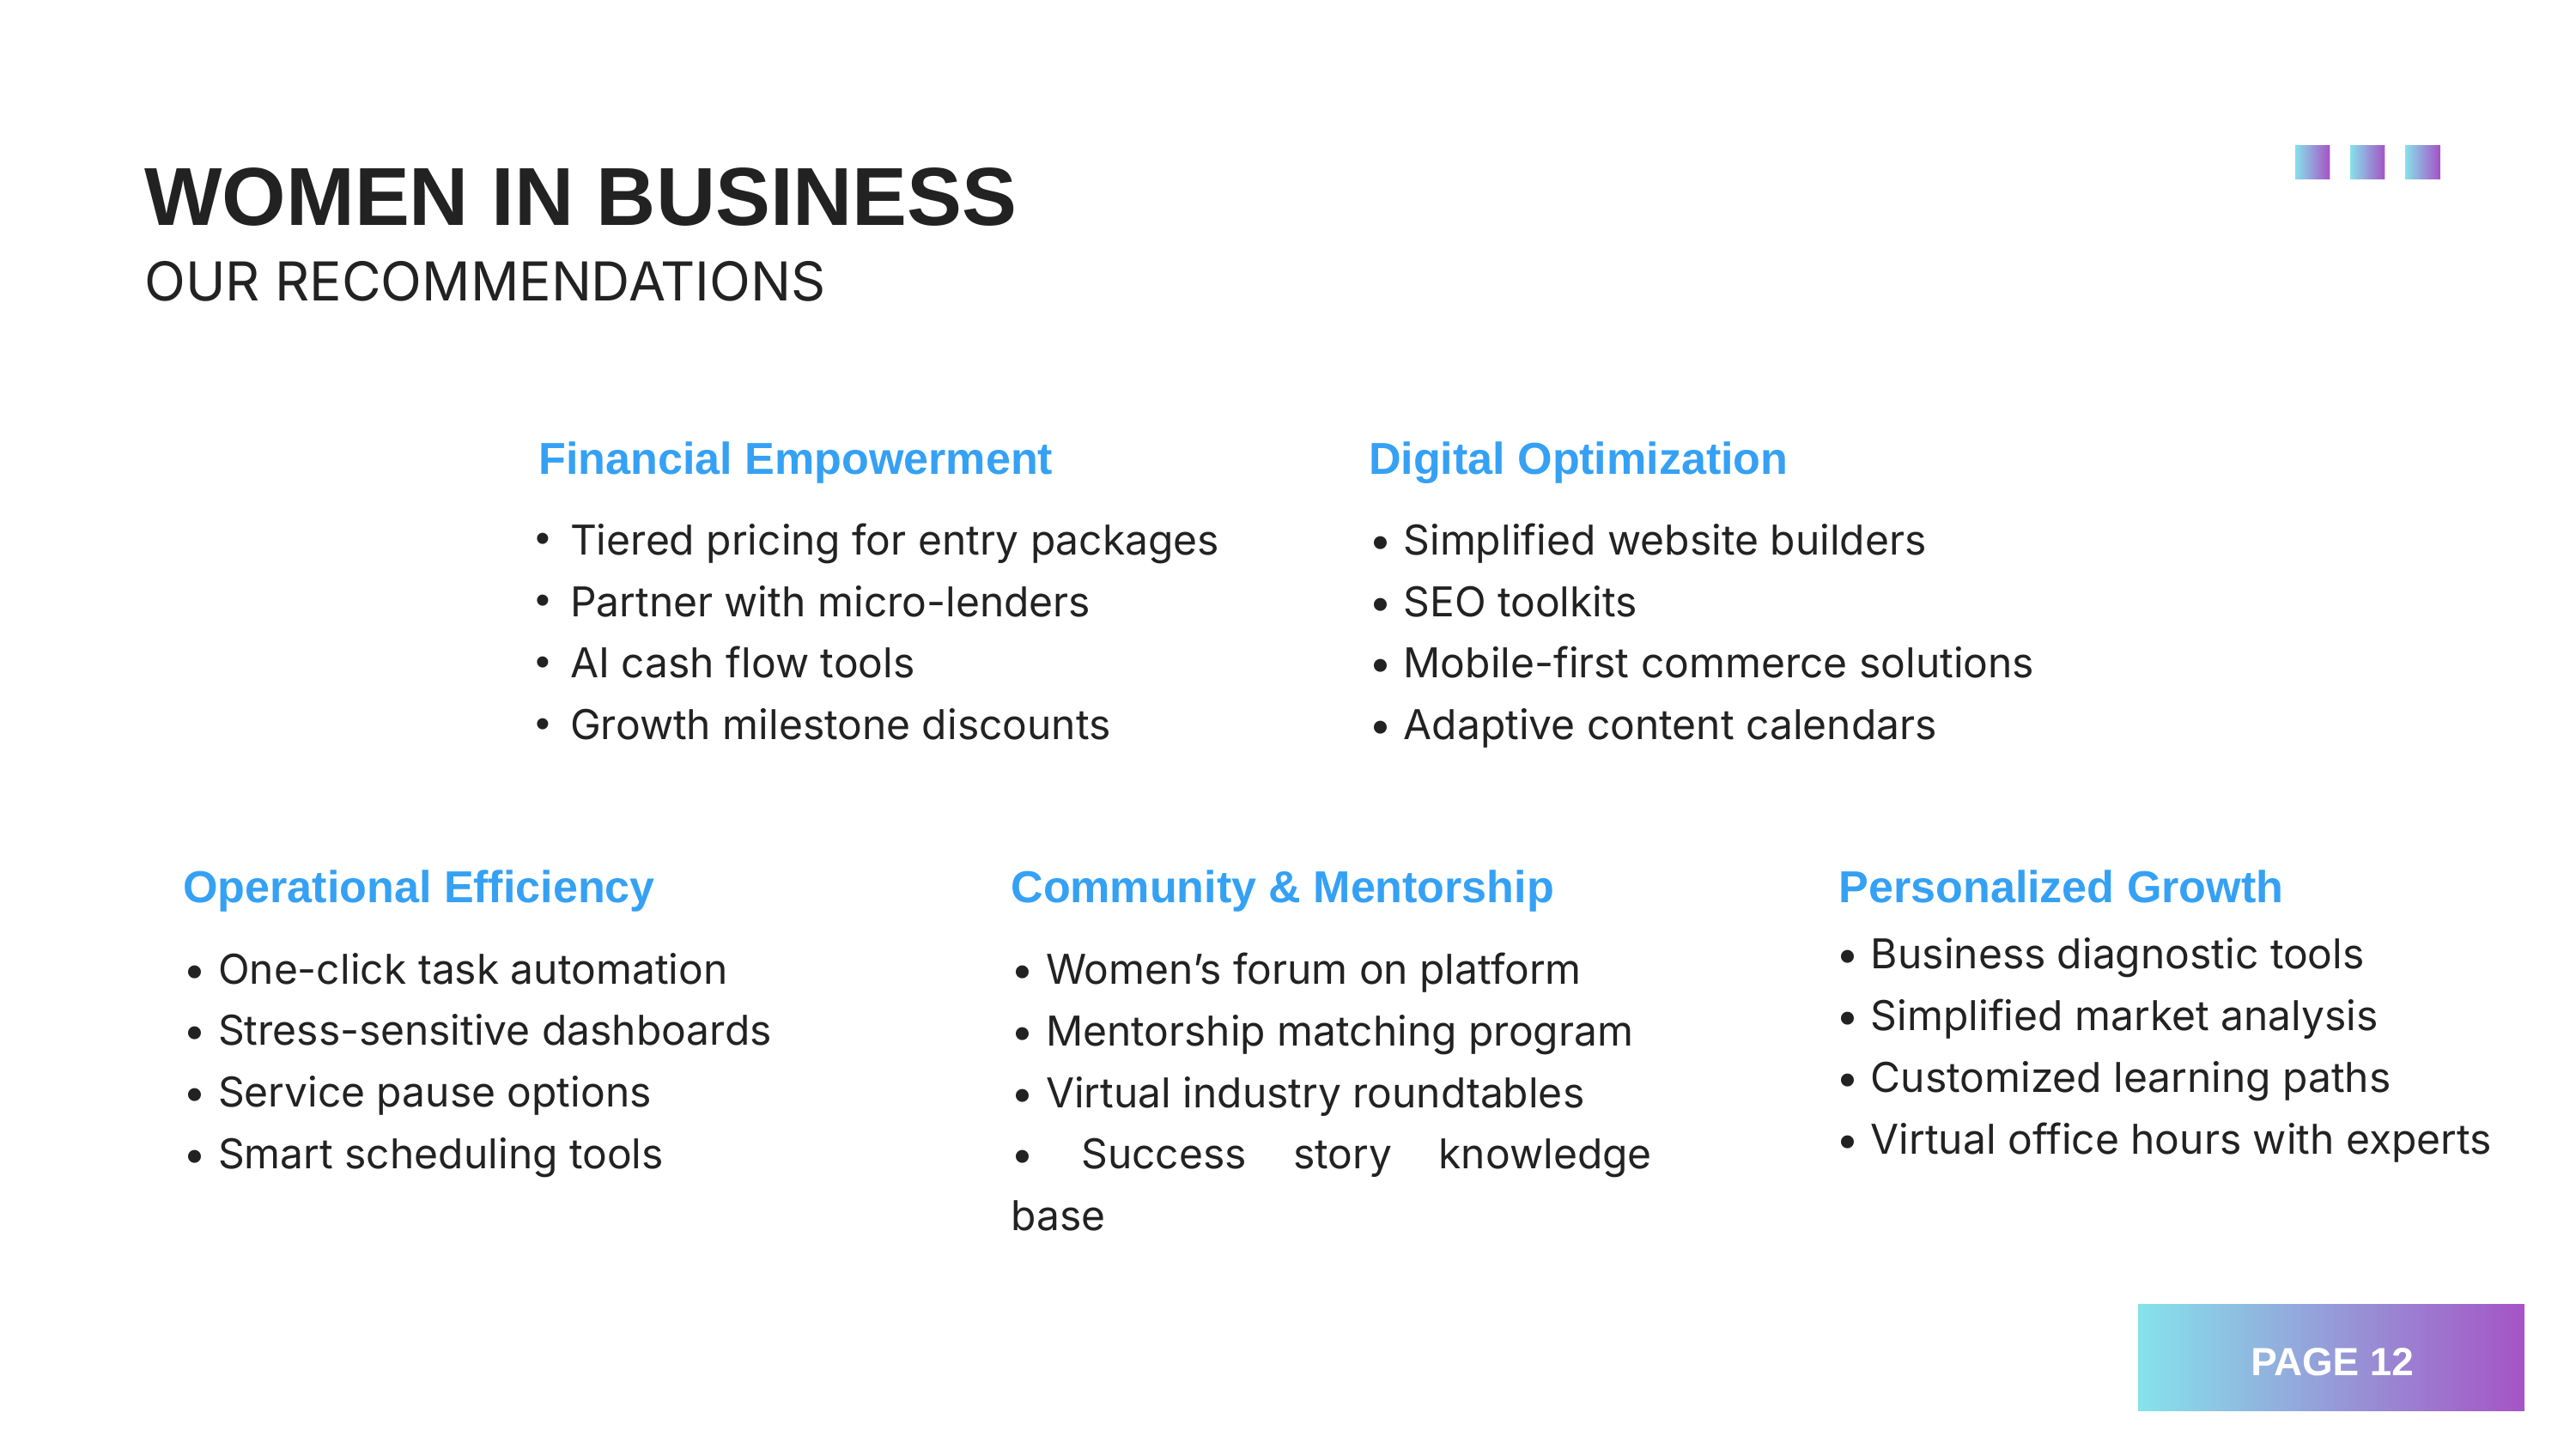

WOMEN IN BUSINESS
OUR RECOMMENDATIONS
Financial Empowerment
Digital Optimization
Tiered pricing for entry packages
Partner with micro-lenders
AI cash flow tools
Growth milestone discounts
• Simplified website builders
• SEO toolkits
• Mobile-first commerce solutions
• Adaptive content calendars
Operational Efficiency
Community & Mentorship
Personalized Growth
• Business diagnostic tools
• Simplified market analysis
• Customized learning paths
• Virtual office hours with experts
• One-click task automation
• Stress-sensitive dashboards
• Service pause options
• Smart scheduling tools
• Women’s forum on platform
• Mentorship matching program
• Virtual industry roundtables
• Success story knowledge base

PAGE 12